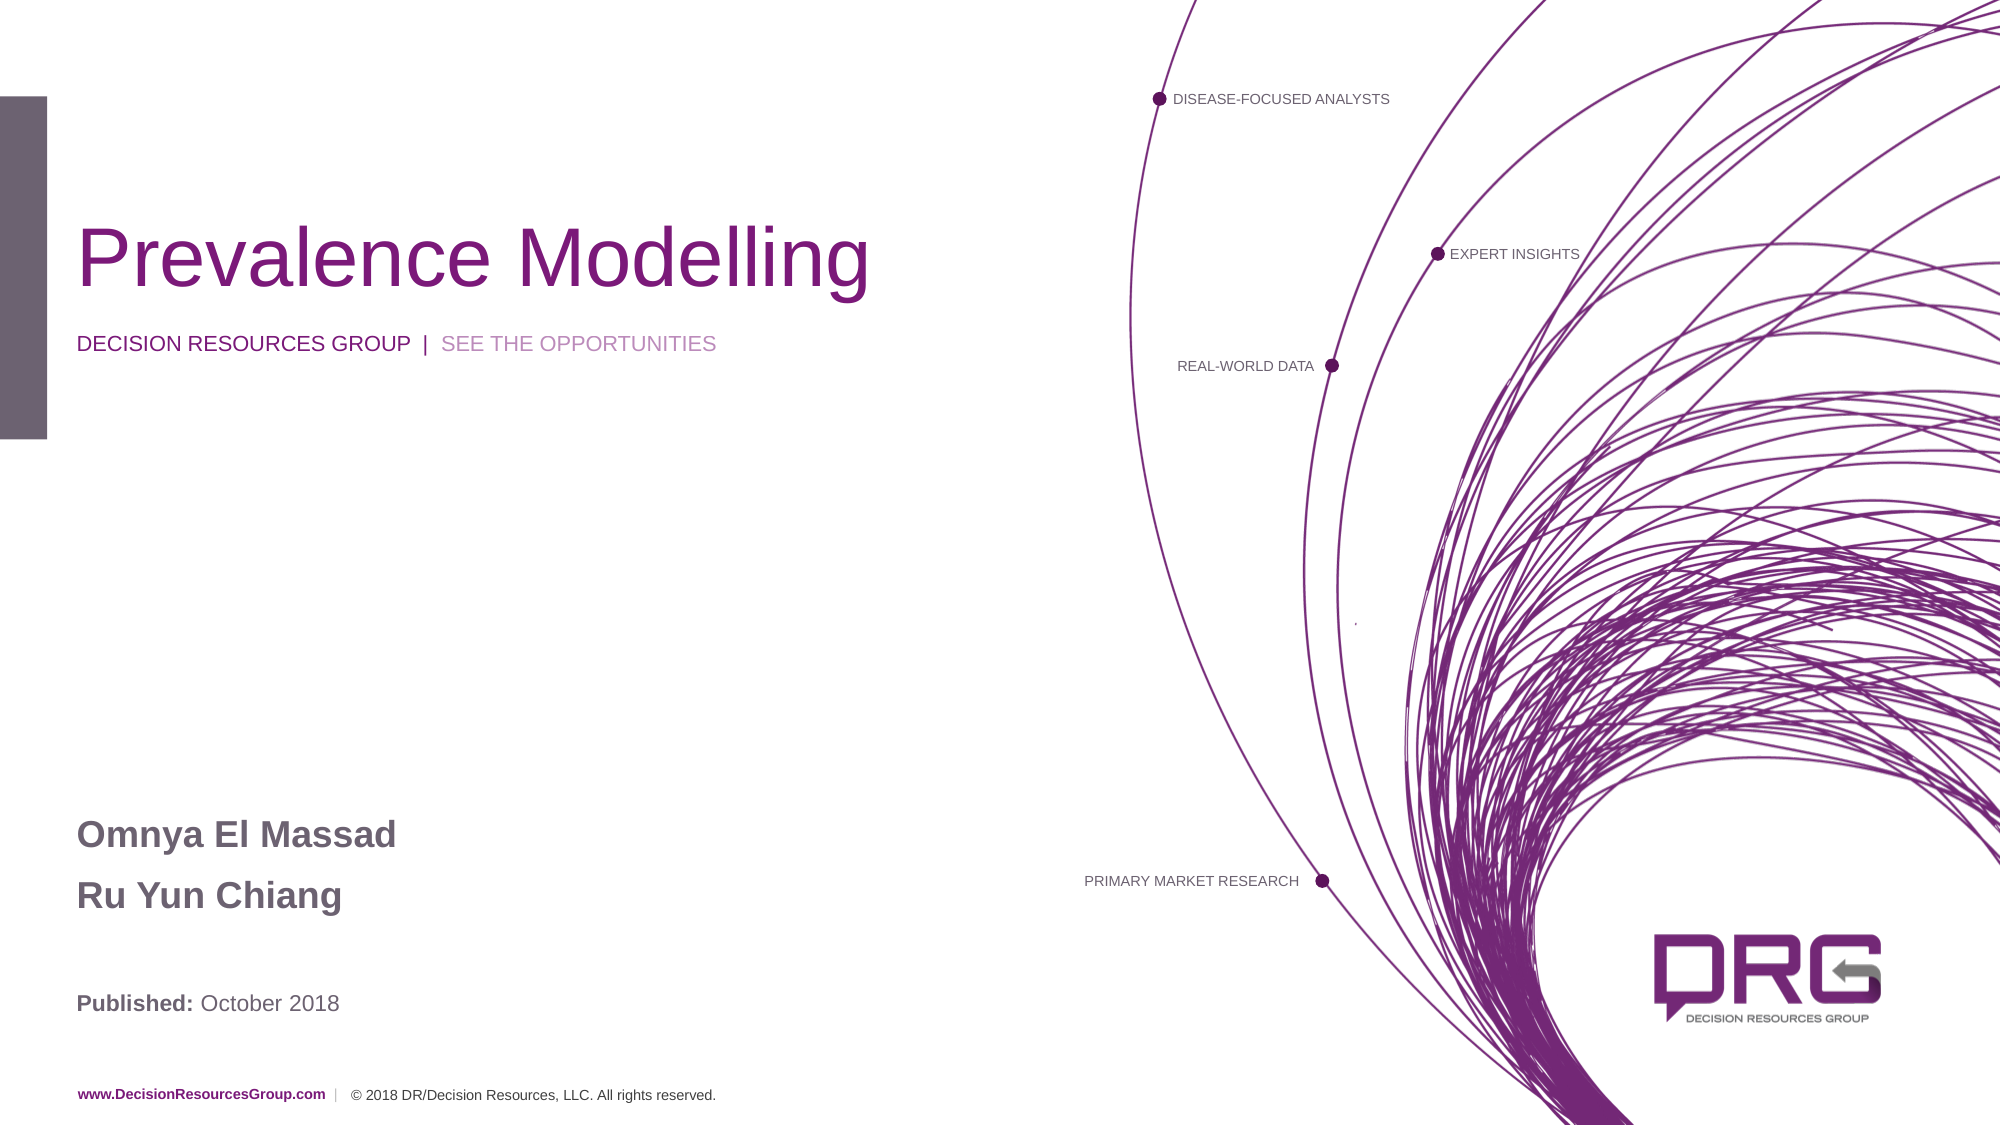

# Prevalence Modelling
DECISION RESOURCES GROUP  |  SEE THE OPPORTUNITIES
Omnya El Massad
Ru Yun Chiang
Published: October 2018
© 2018 DR/Decision Resources, LLC. All rights reserved.